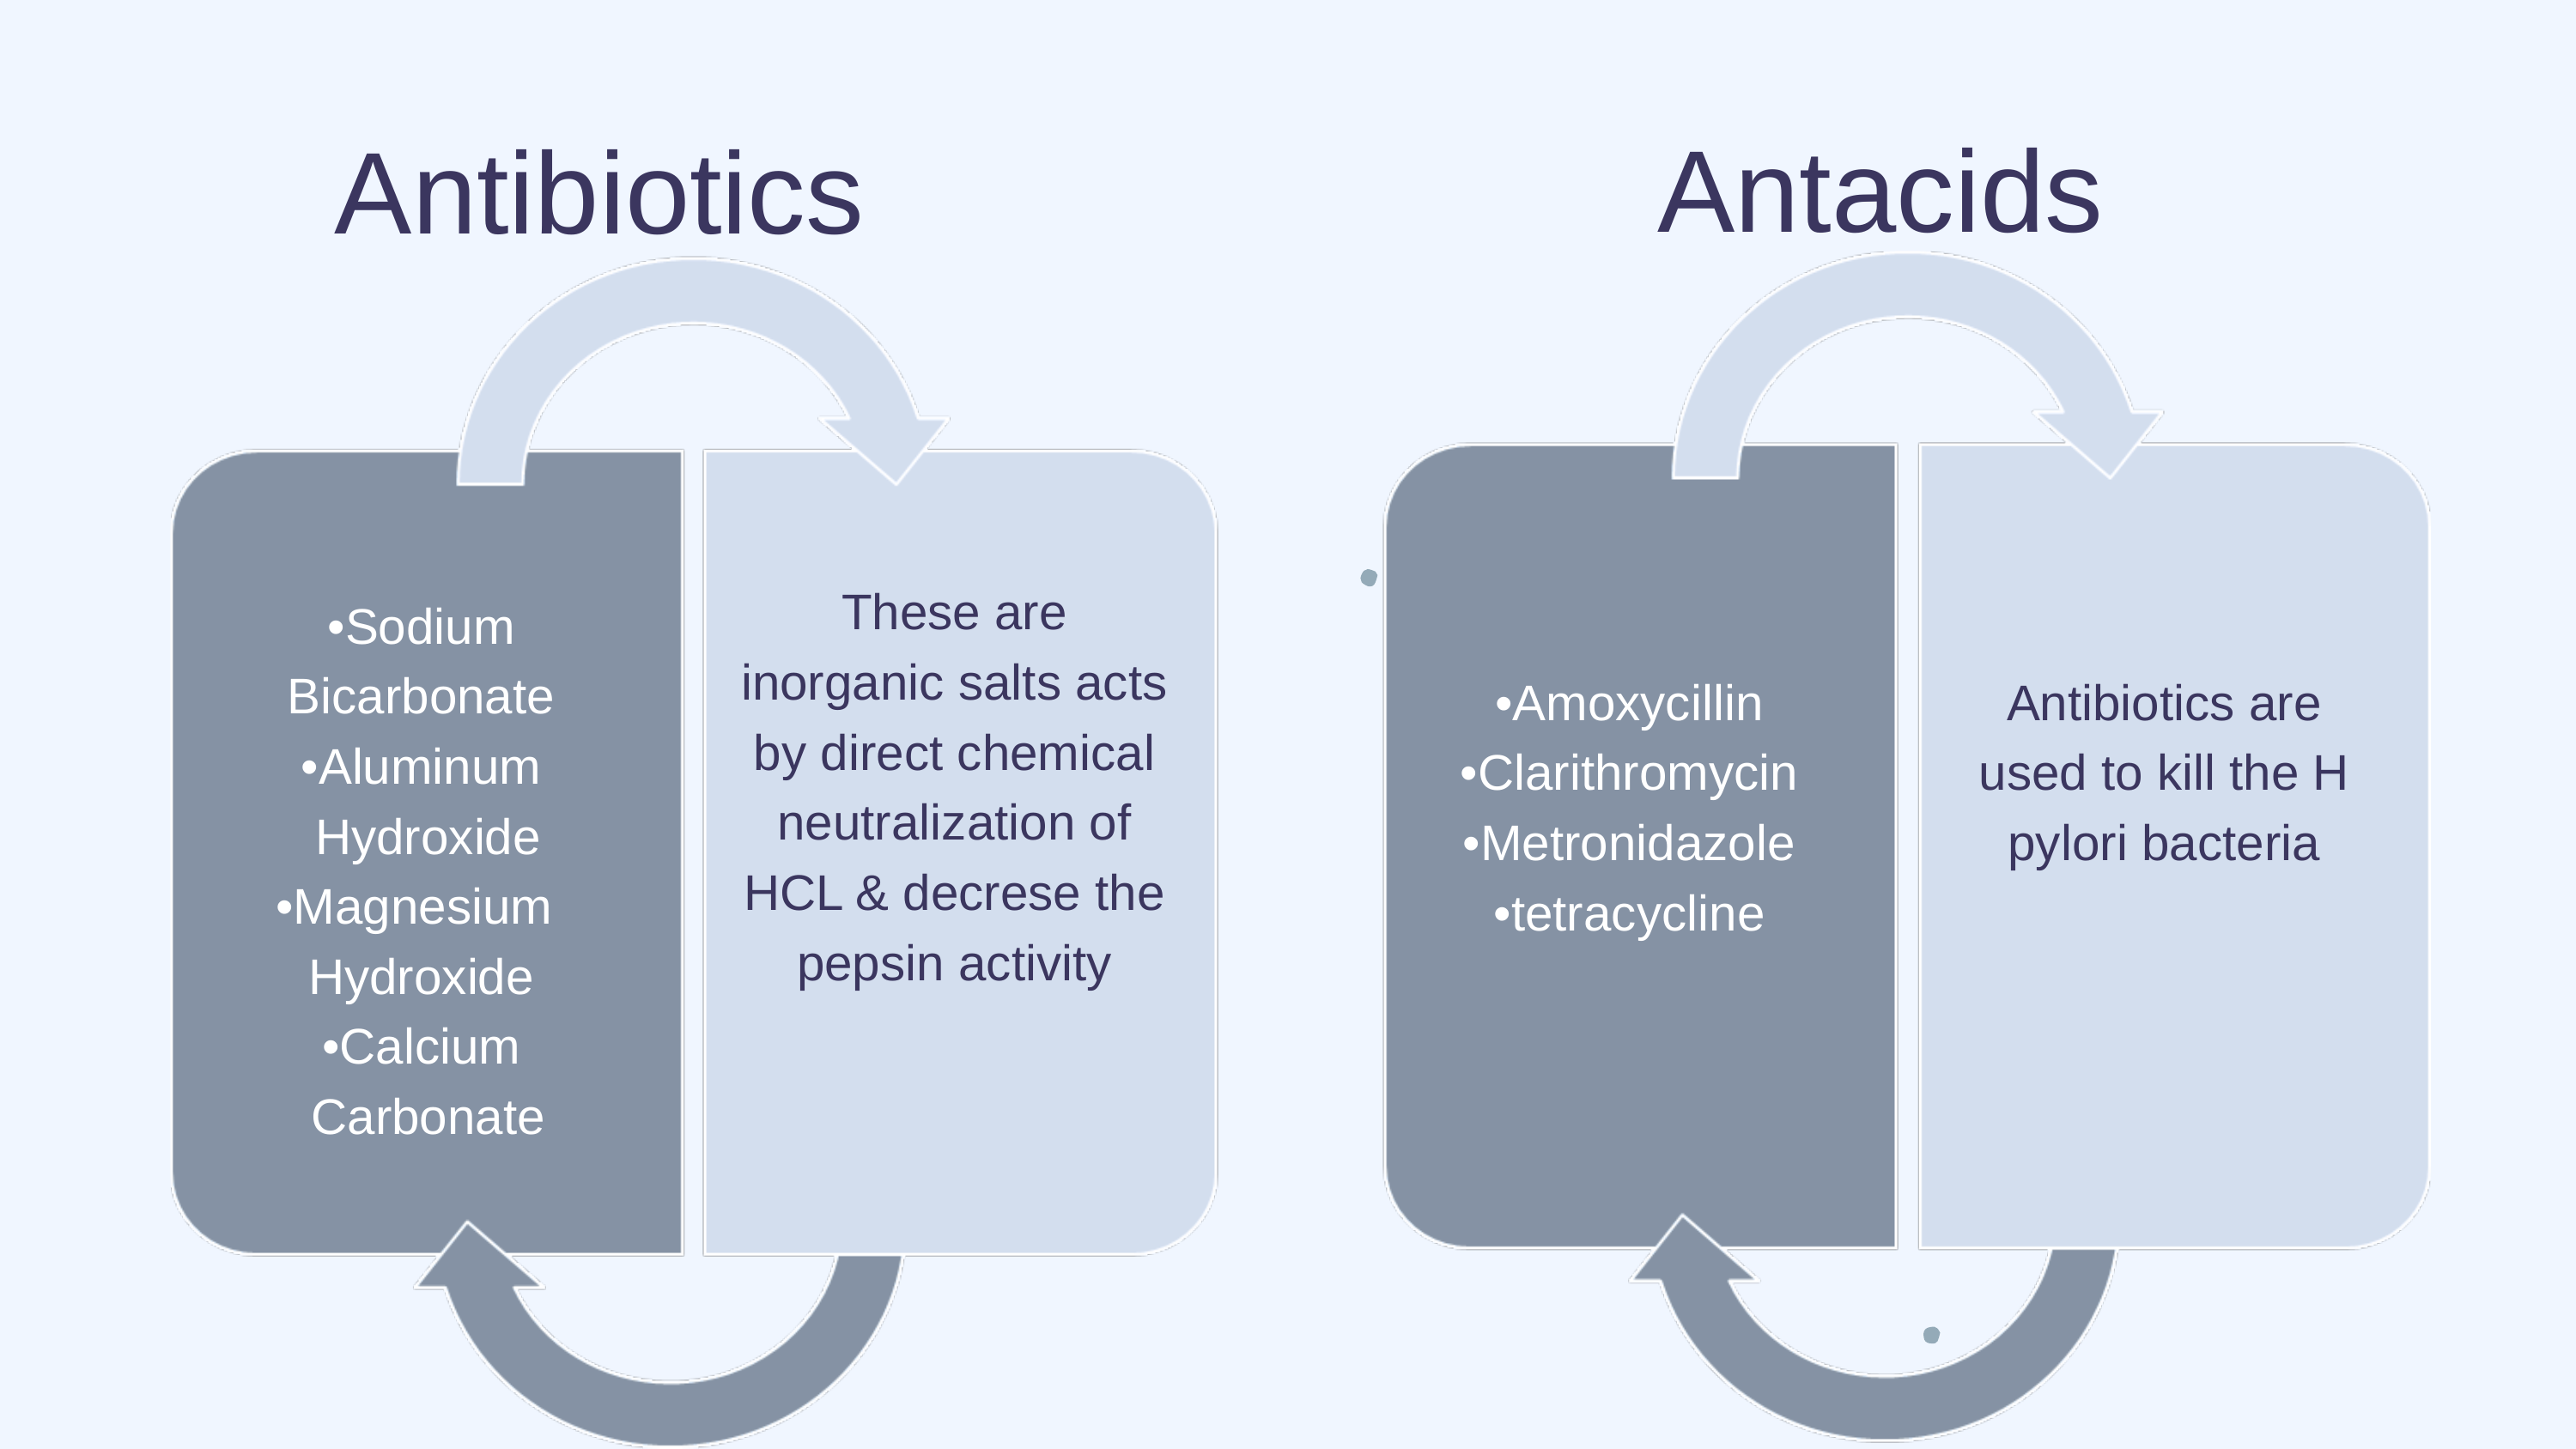

Antacids
Antibiotics

These are inorganic salts acts by direct chemical neutralization of HCL & decrese the pepsin activity

•Sodium
Bicarbonate
•Aluminum
 Hydroxide
•Magnesium
Hydroxide
•Calcium
 Carbonate
•Amoxycillin
•Clarithromycin
•Metronidazole
•tetracycline

Antibiotics are used to kill the H pylori bacteria